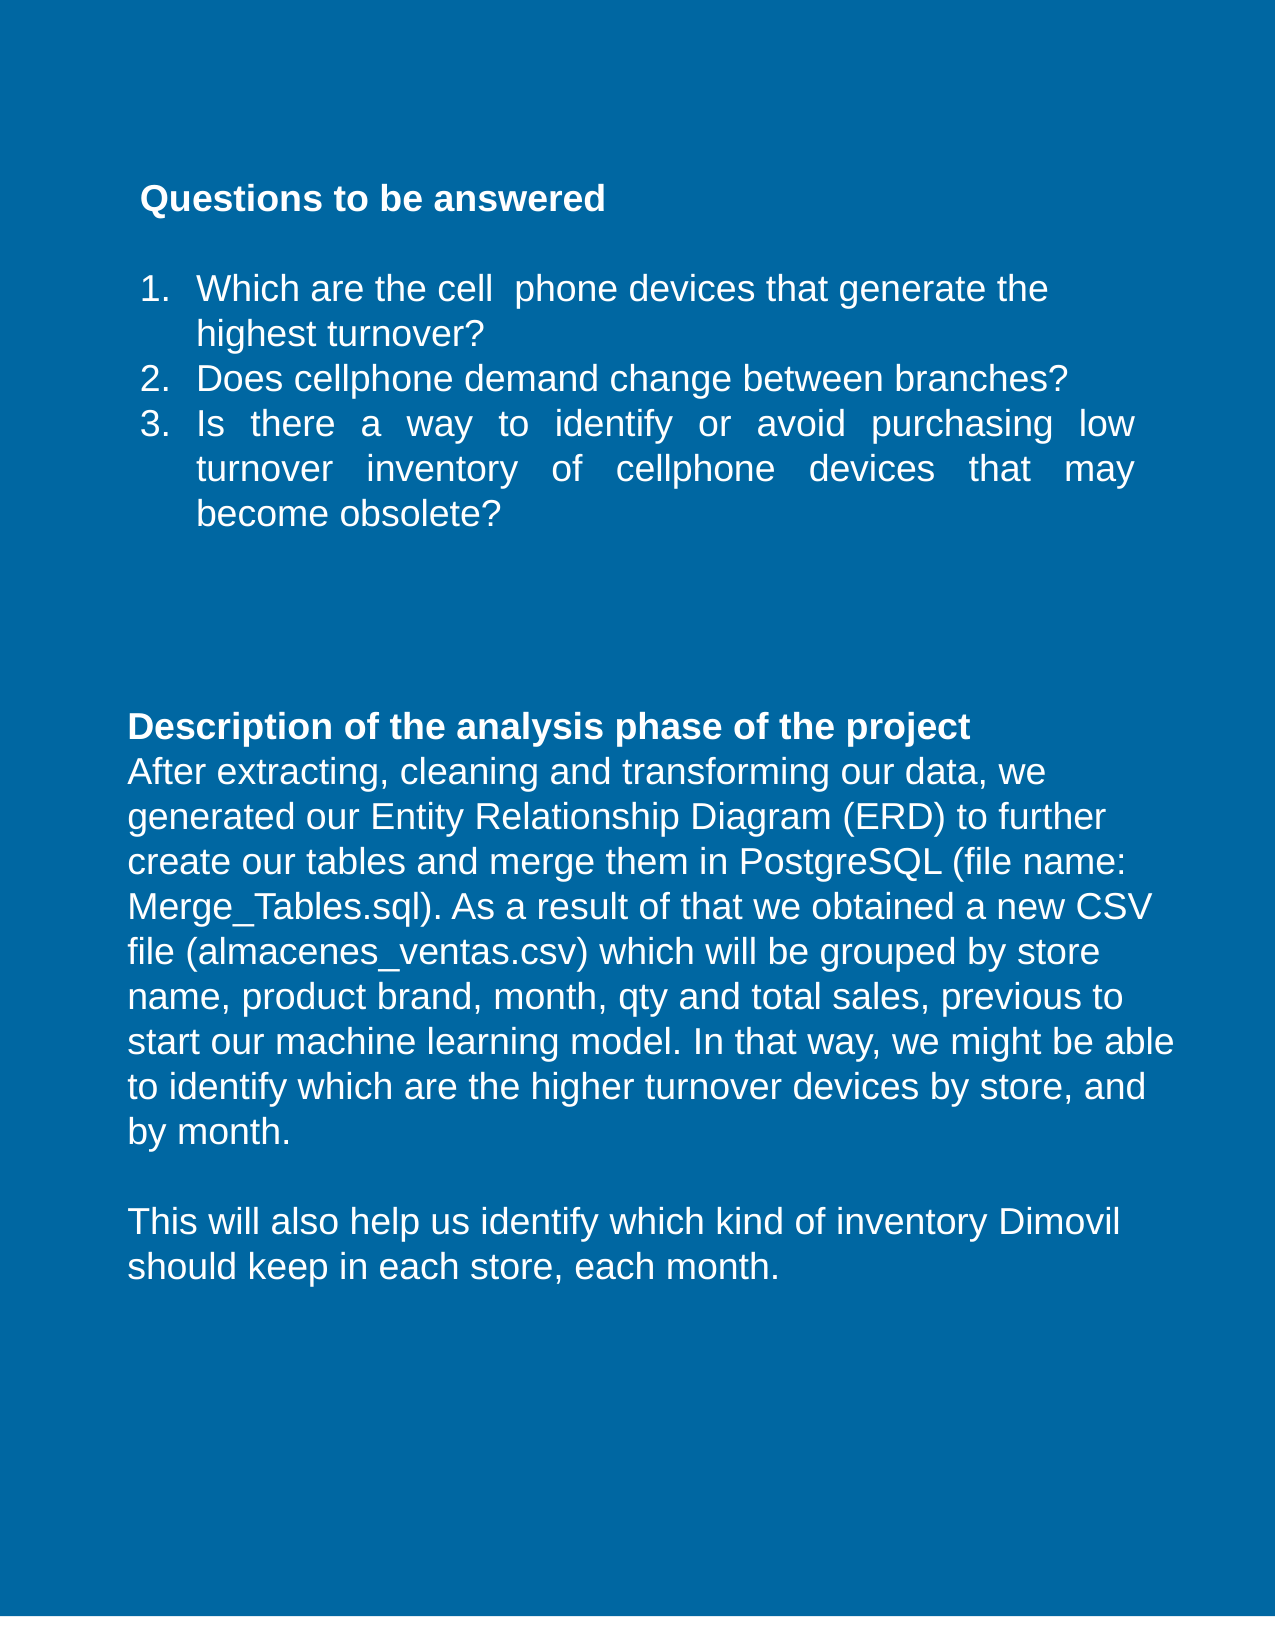

Questions to be answered

Which are the cell  phone devices that generate the highest turnover?
Does cellphone demand change between branches?
Is there a way to identify or avoid purchasing low turnover inventory of cellphone devices that may become obsolete?

Description of the analysis phase of the project
After extracting, cleaning and transforming our data, we generated our Entity Relationship Diagram (ERD) to further create our tables and merge them in PostgreSQL (file name: Merge_Tables.sql). As a result of that we obtained a new CSV file (almacenes_ventas.csv) which will be grouped by store name, product brand, month, qty and total sales, previous to start our machine learning model. In that way, we might be able to identify which are the higher turnover devices by store, and by month.

This will also help us identify which kind of inventory Dimovil should keep in each store, each month.